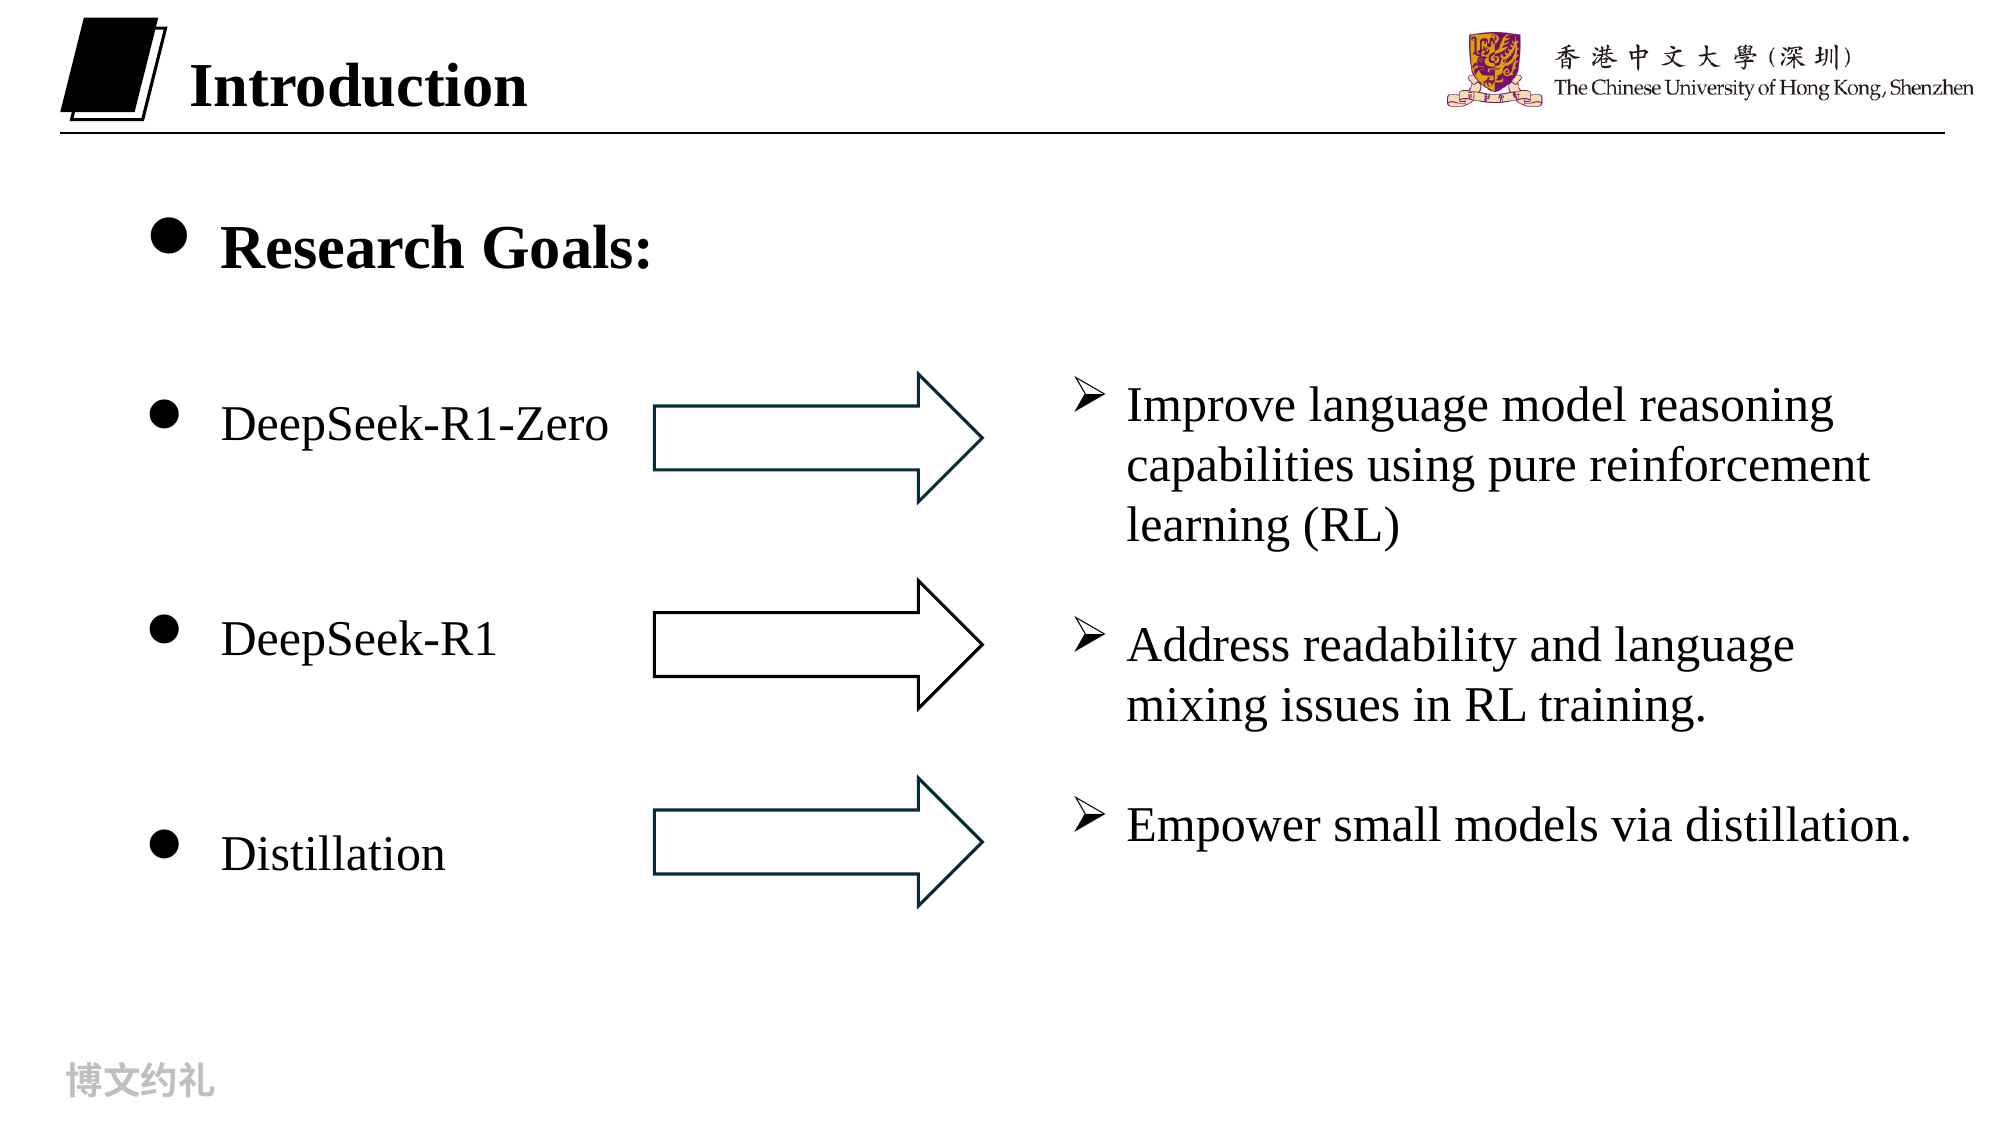

Introduction

Research Goals:

Improve language model reasoning capabilities using pure reinforcement learning (RL)

Address readability and language mixing issues in RL training.

Empower small models via distillation.

DeepSeek-R1-Zero

DeepSeek-R1

Distillation